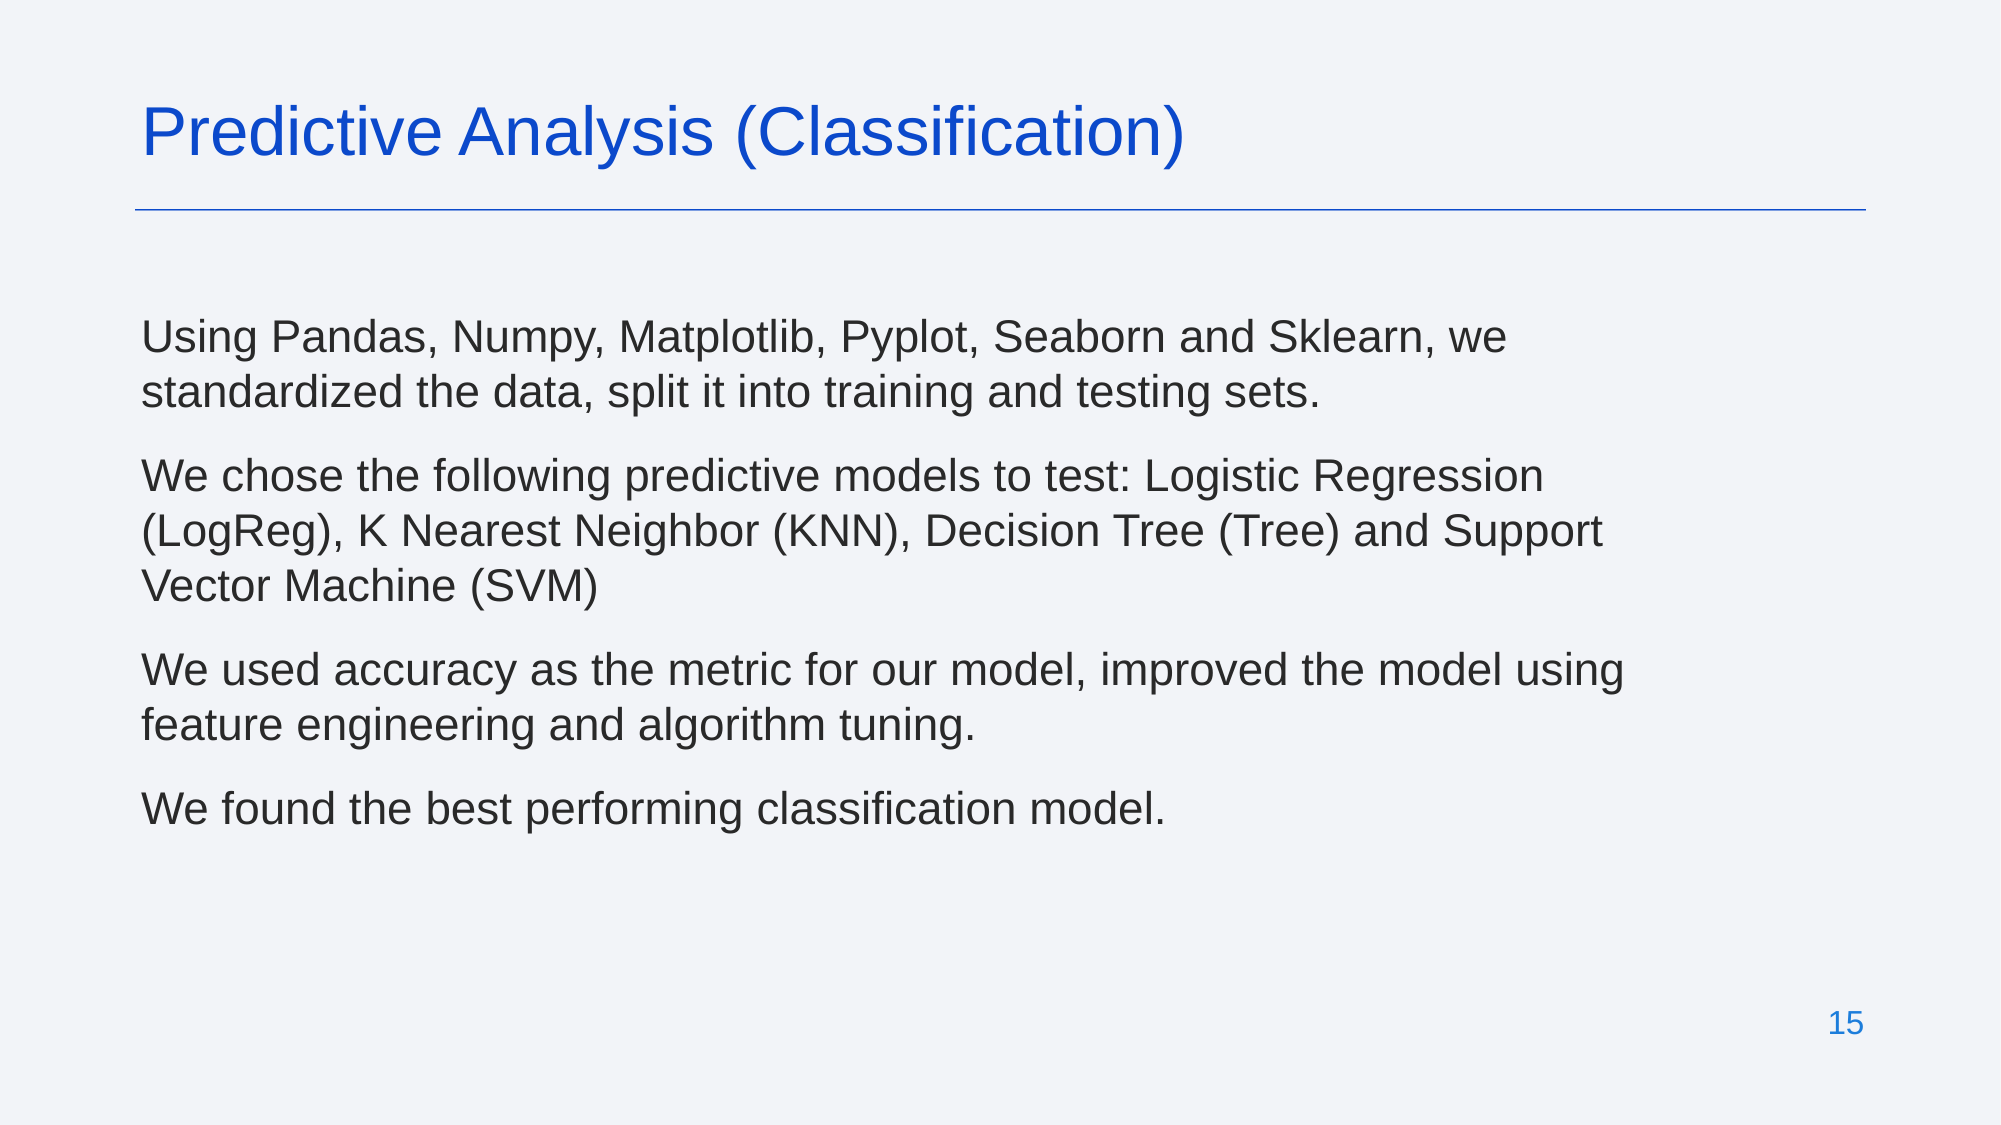

Predictive Analysis (Classification)
Using Pandas, Numpy, Matplotlib, Pyplot, Seaborn and Sklearn, we standardized the data, split it into training and testing sets.
We chose the following predictive models to test: Logistic Regression (LogReg), K Nearest Neighbor (KNN), Decision Tree (Tree) and Support Vector Machine (SVM)
We used accuracy as the metric for our model, improved the model using feature engineering and algorithm tuning.
We found the best performing classification model.

15